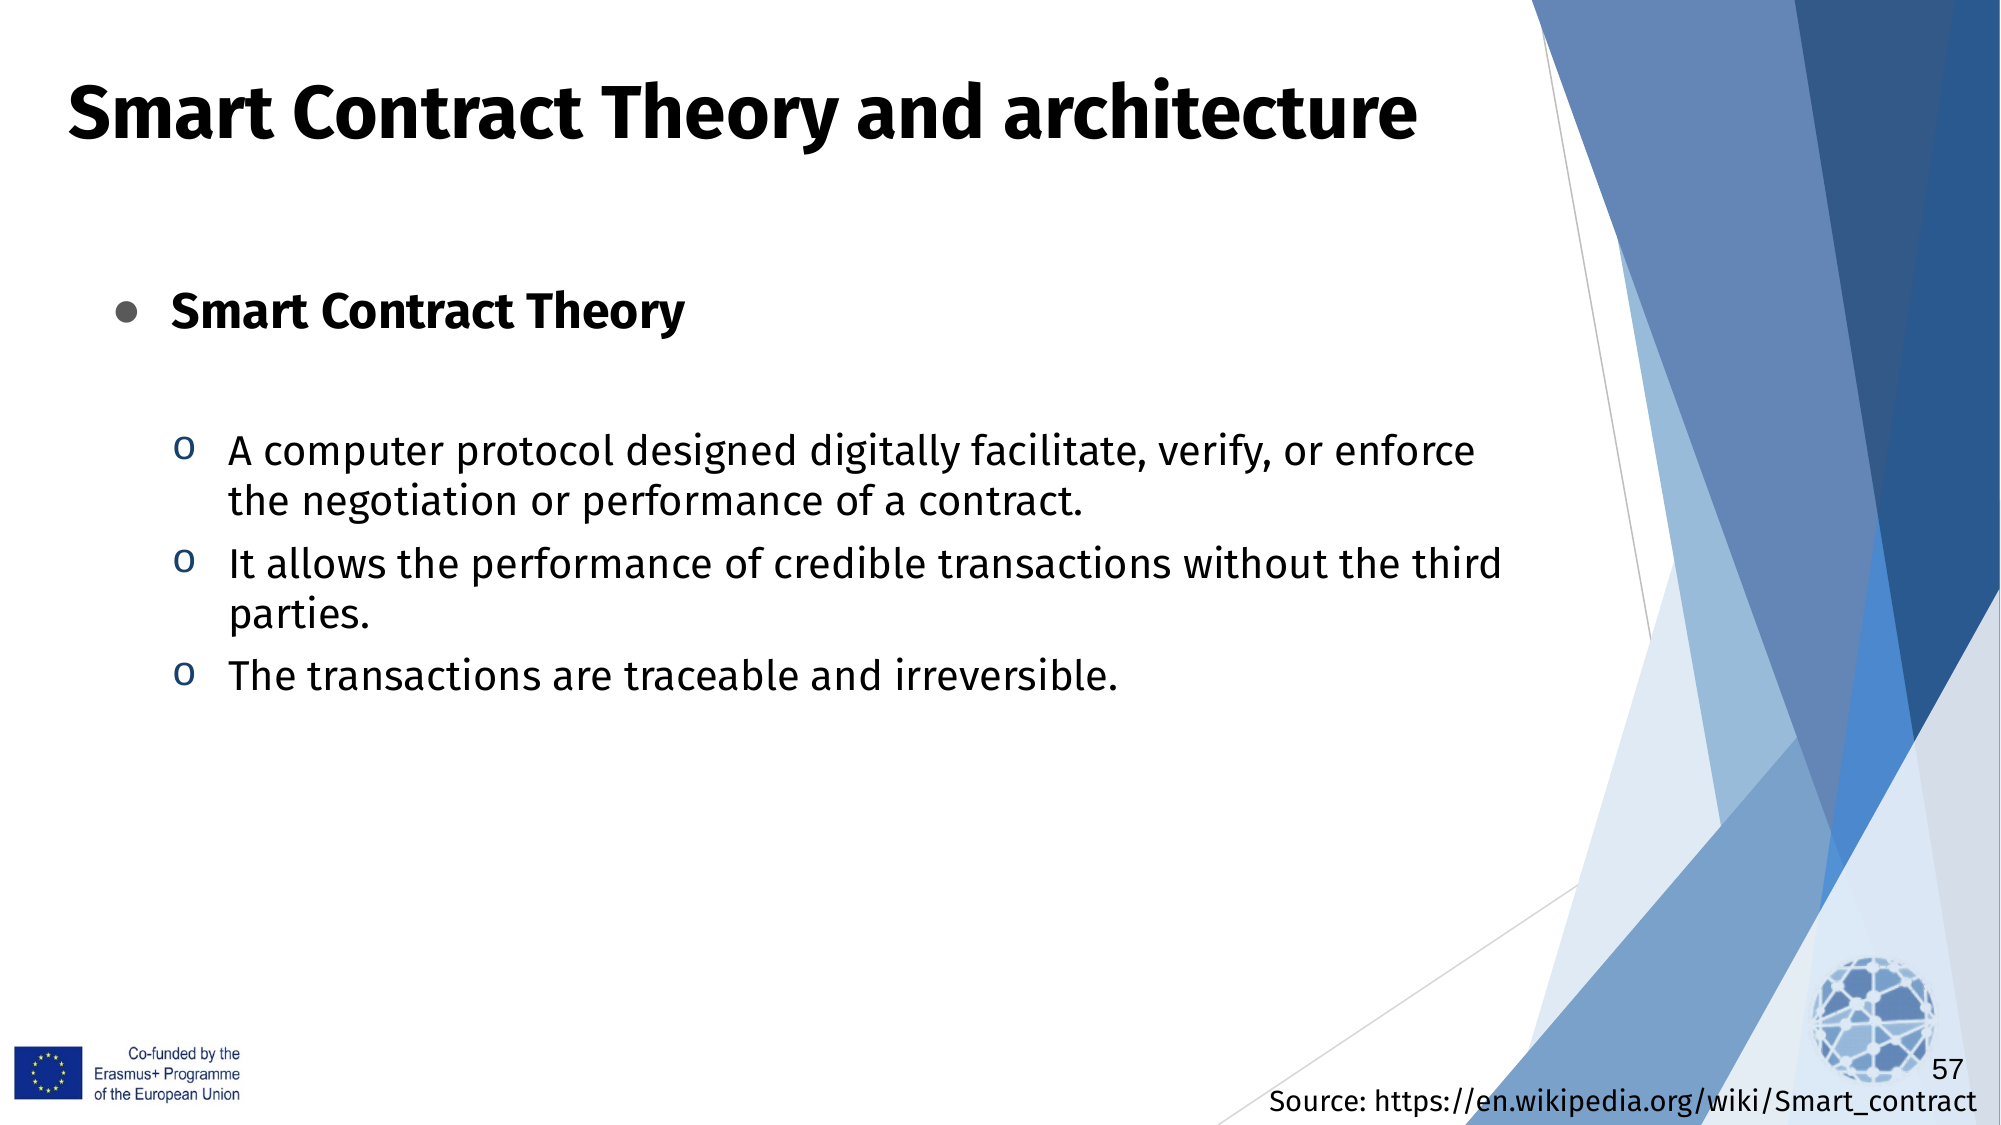

Smart Contract Theory and architecture
Smart Contract Theory

A computer protocol designed digitally facilitate, verify, or enforce the negotiation or performance of a contract.
It allows the performance of credible transactions without the third parties.
The transactions are traceable and irreversible.
Source: https://en.wikipedia.org/wiki/Smart_contract